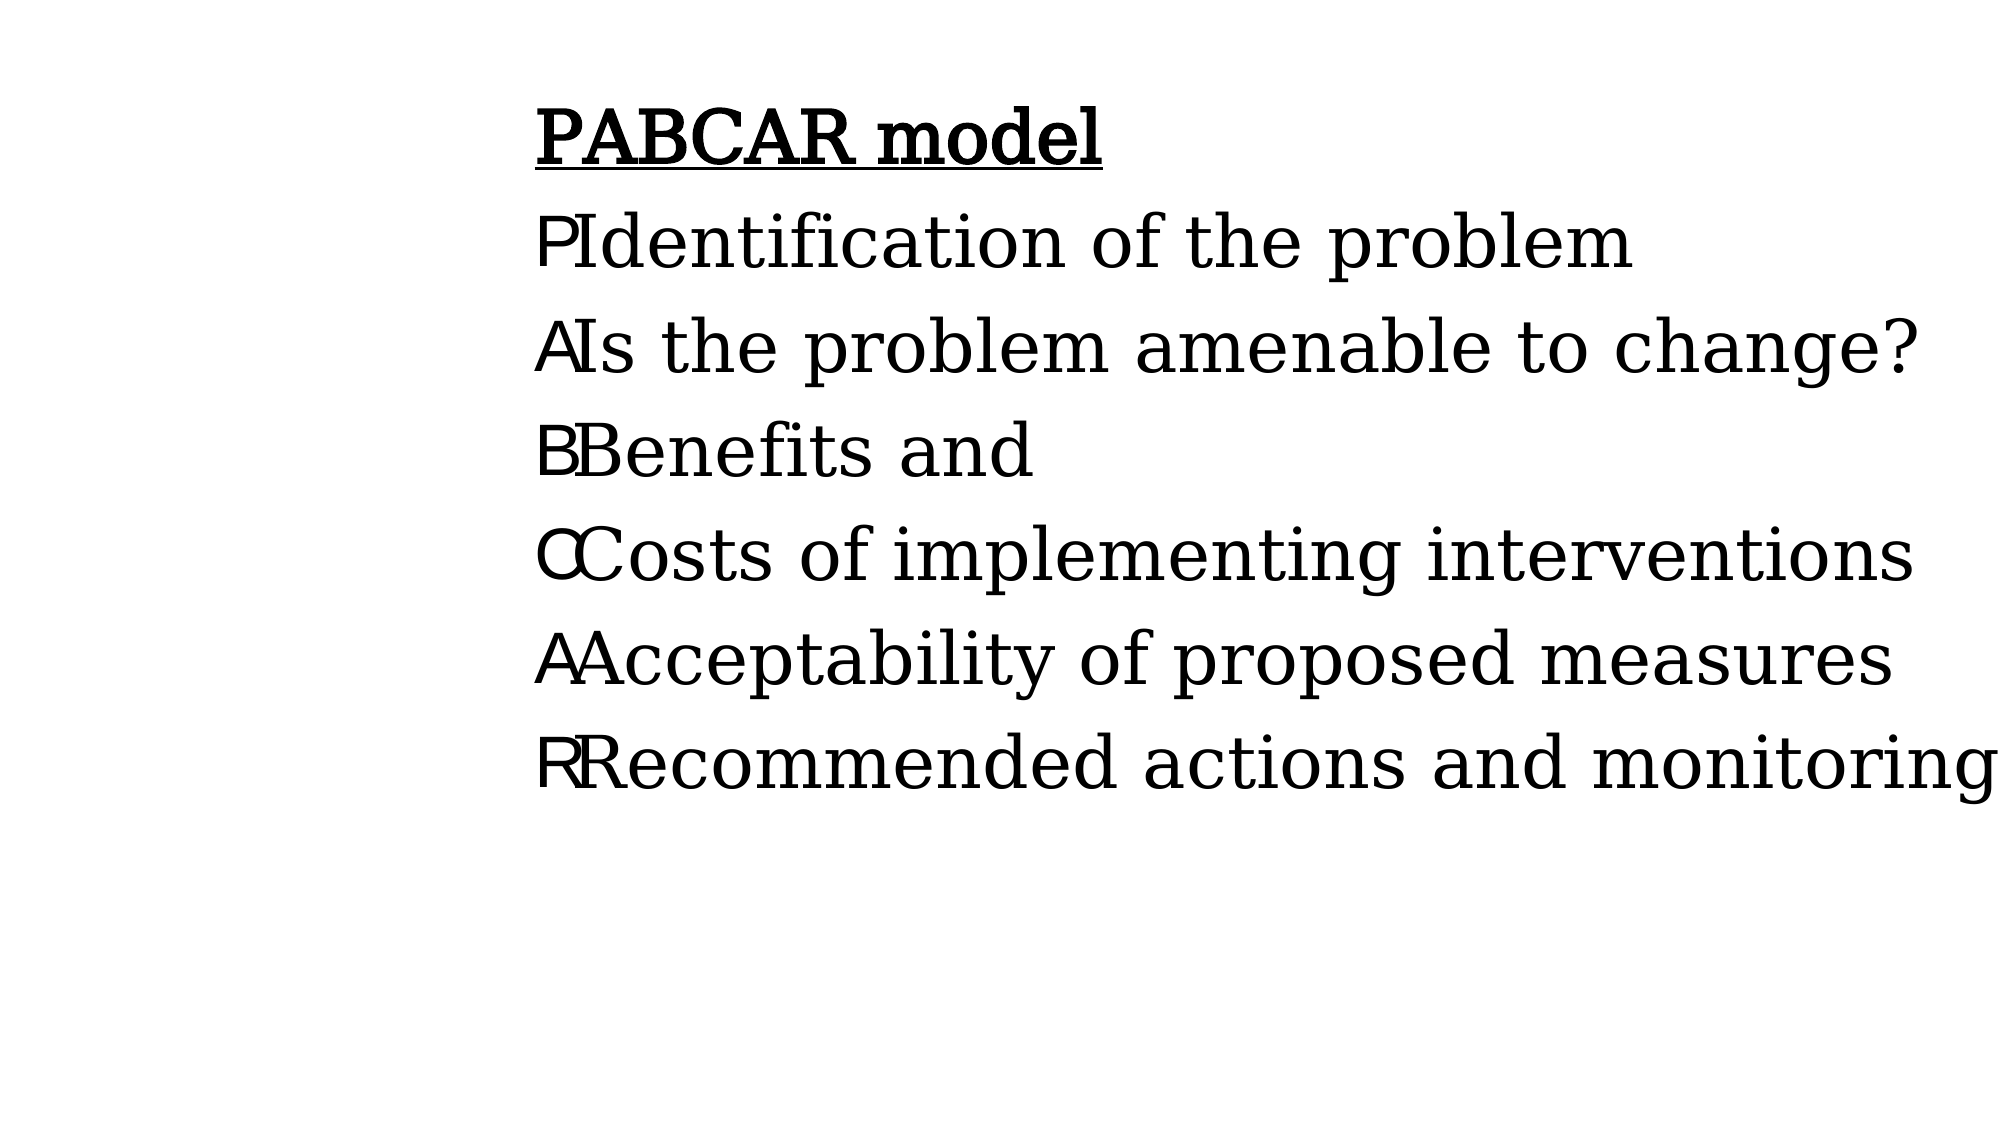

PABCAR model
P
A
B
C
A
R
Identification of the problem
Is the problem amenable to change?
Benefits and
Costs of implementing interventions
Acceptability of proposed measures
Recommended actions and monitoring